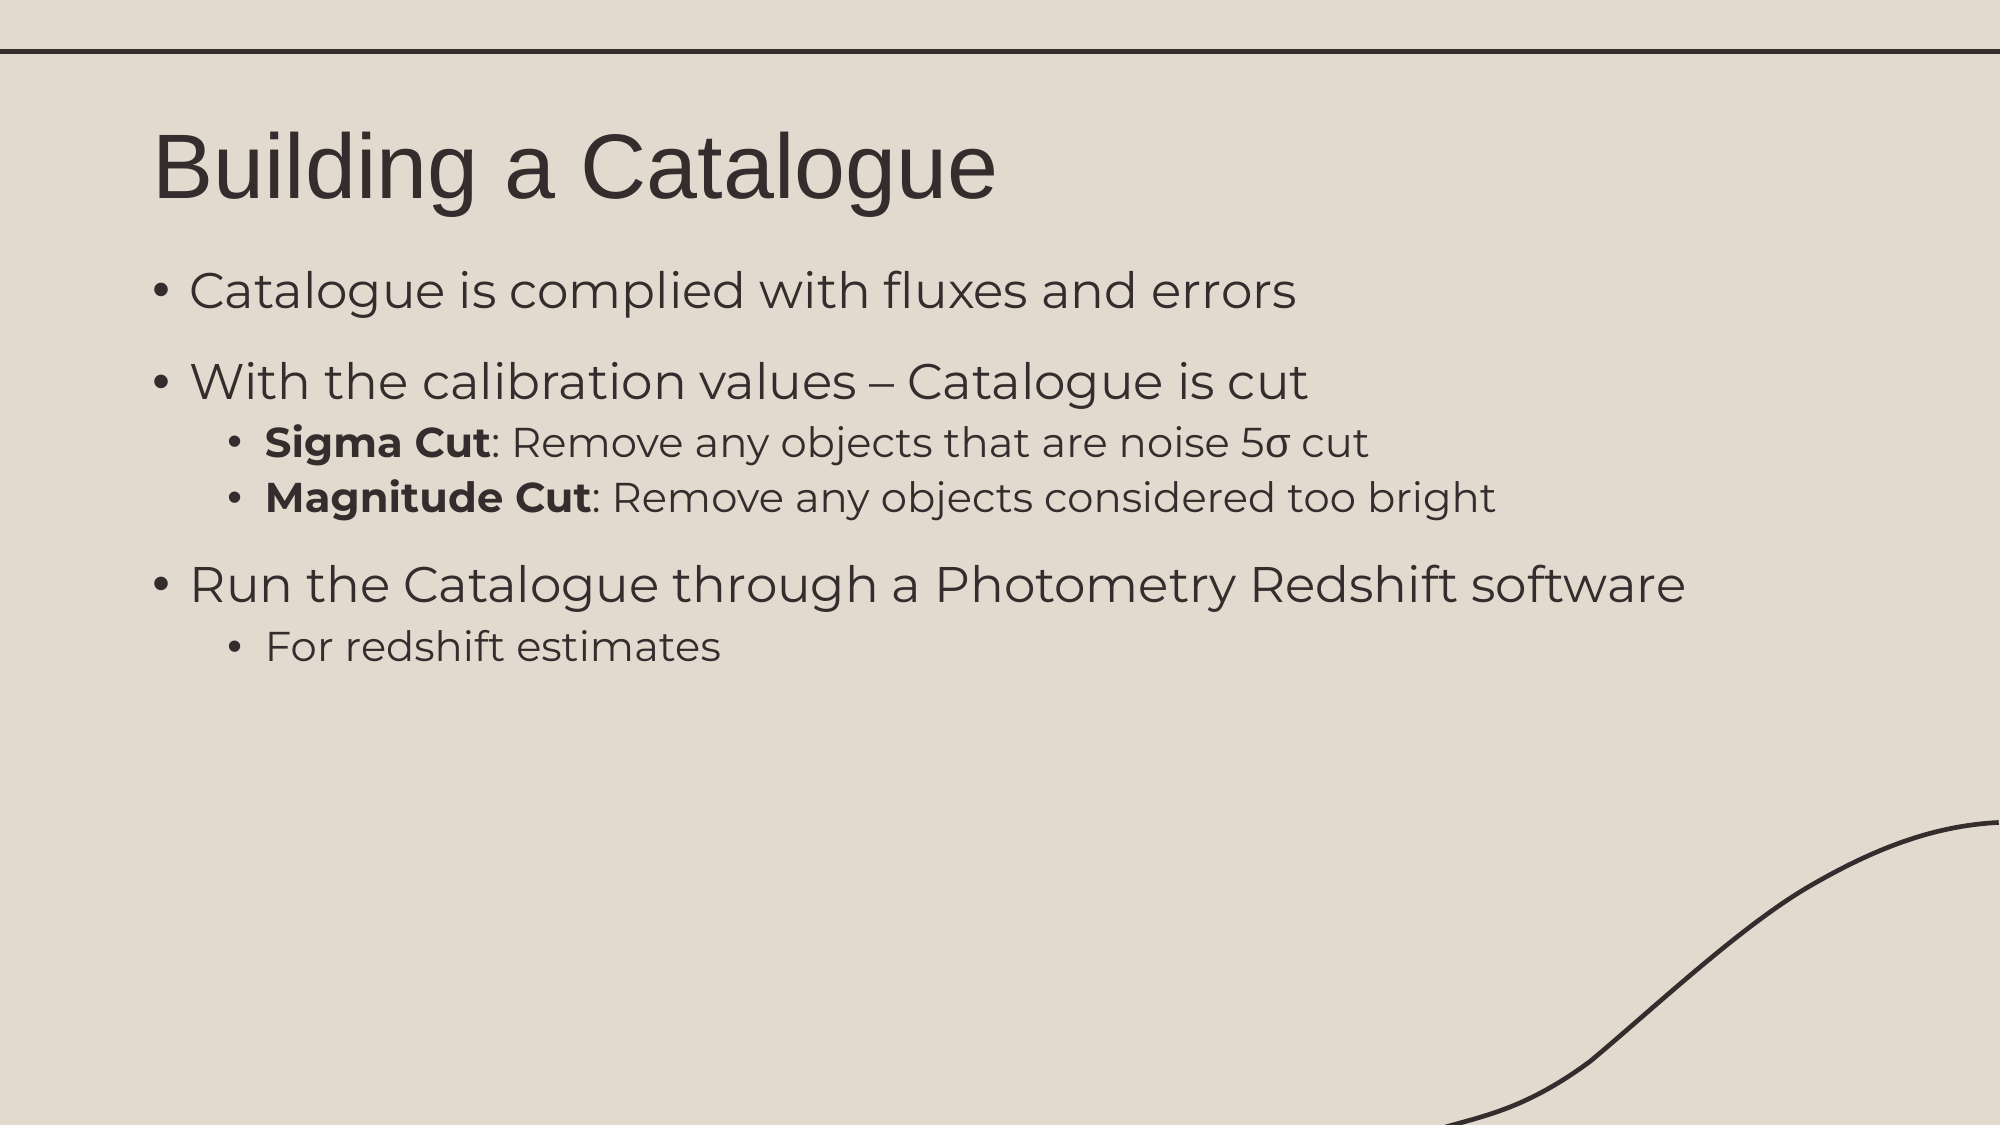

# Building a Catalogue
Catalogue is complied with fluxes and errors
With the calibration values – Catalogue is cut
Sigma Cut: Remove any objects that are noise 5σ cut
Magnitude Cut: Remove any objects considered too bright
Run the Catalogue through a Photometry Redshift software
For redshift estimates